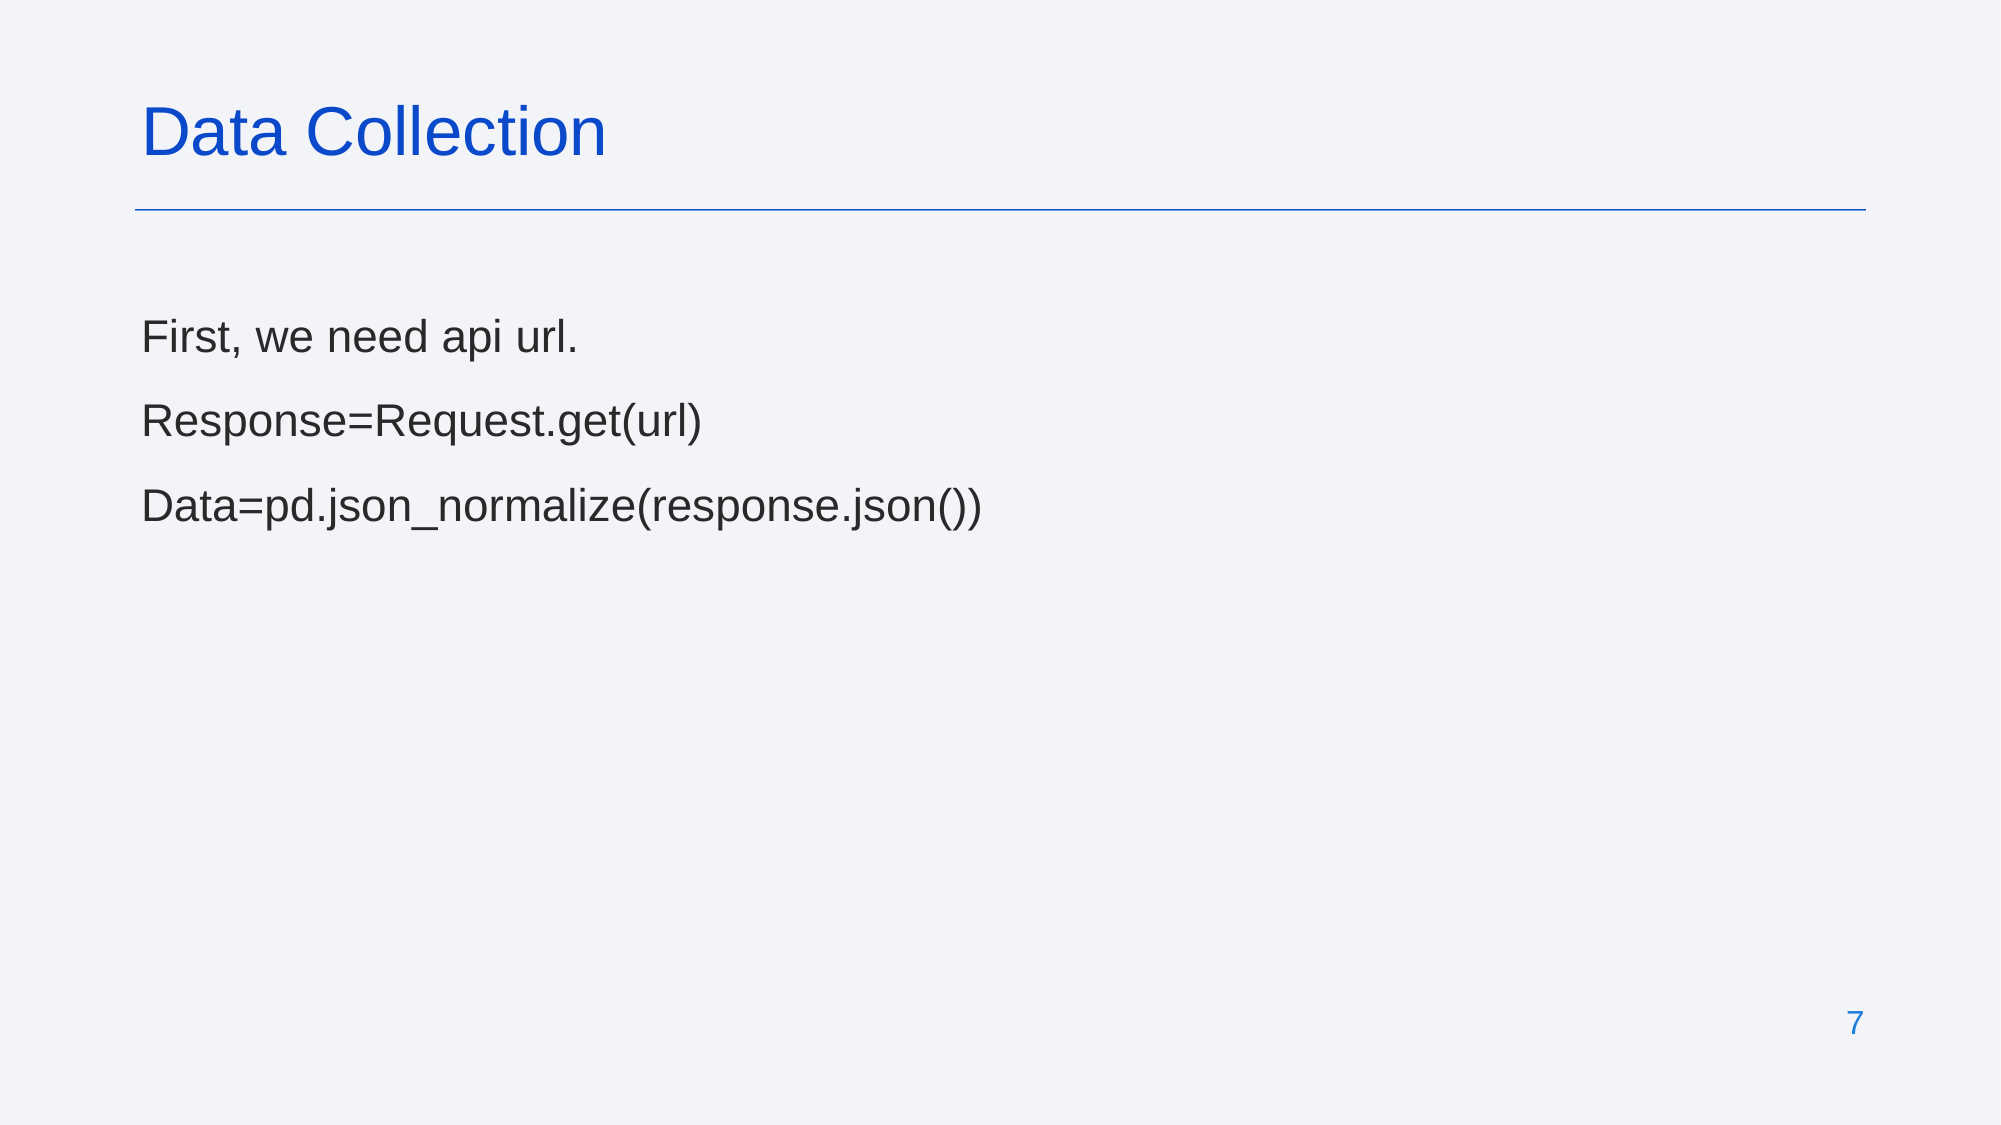

Data Collection
First, we need api url.
Response=Request.get(url)
Data=pd.json_normalize(response.json())

7